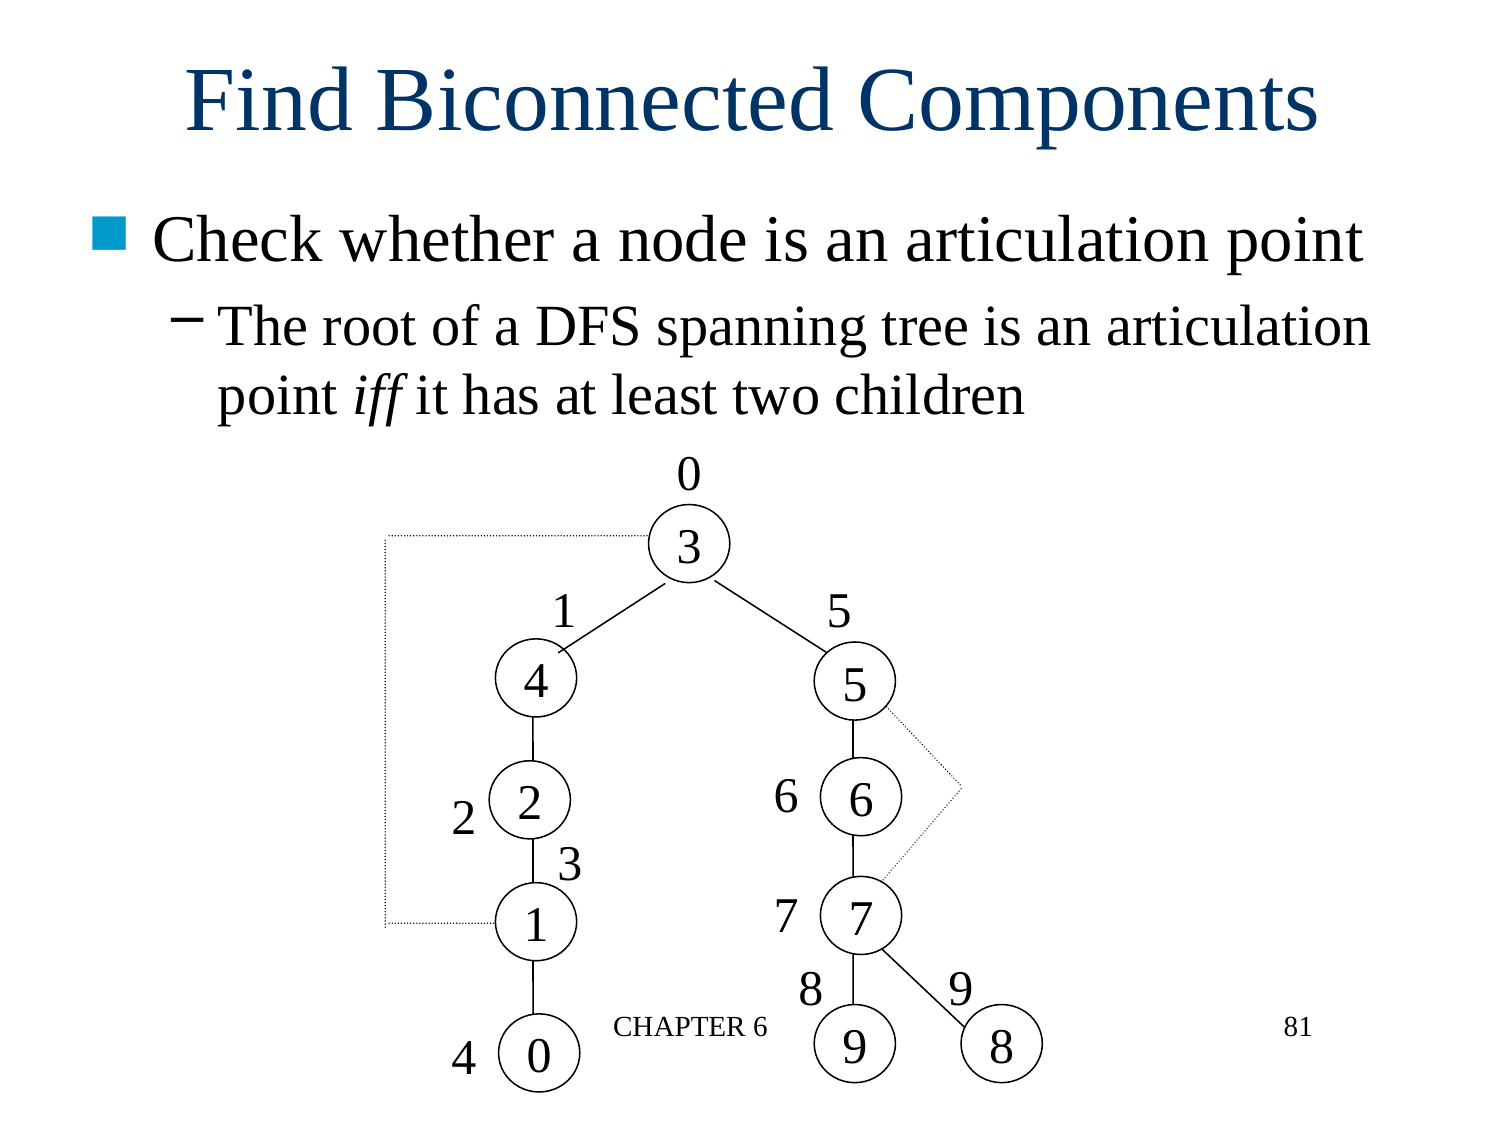

Find Biconnected Components

Check whether a node is an articulation point
The root of a DFS spanning tree is an articulation point iff it has at least two children
0
3

1                    5

4
5

6

7
6
2
2

4

3
7
1

  8          9
9
8
0
CHAPTER 6
81